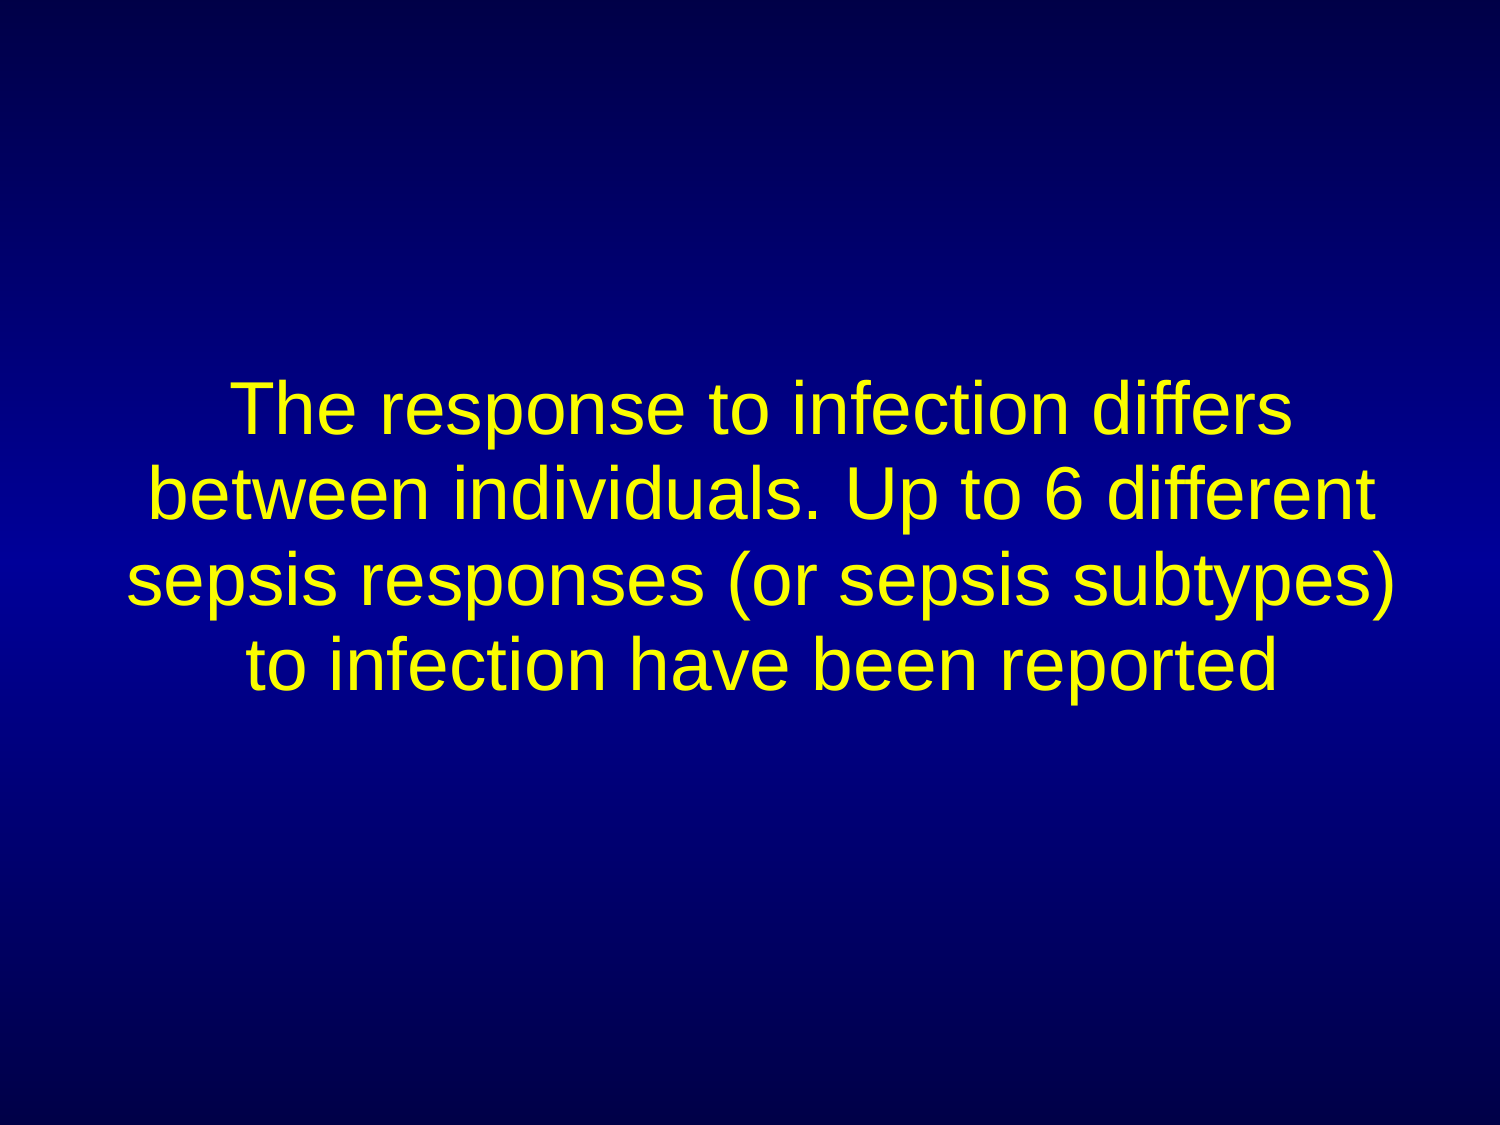

# The response to infection differs between individuals. Up to 6 different sepsis responses (or sepsis subtypes) to infection have been reported